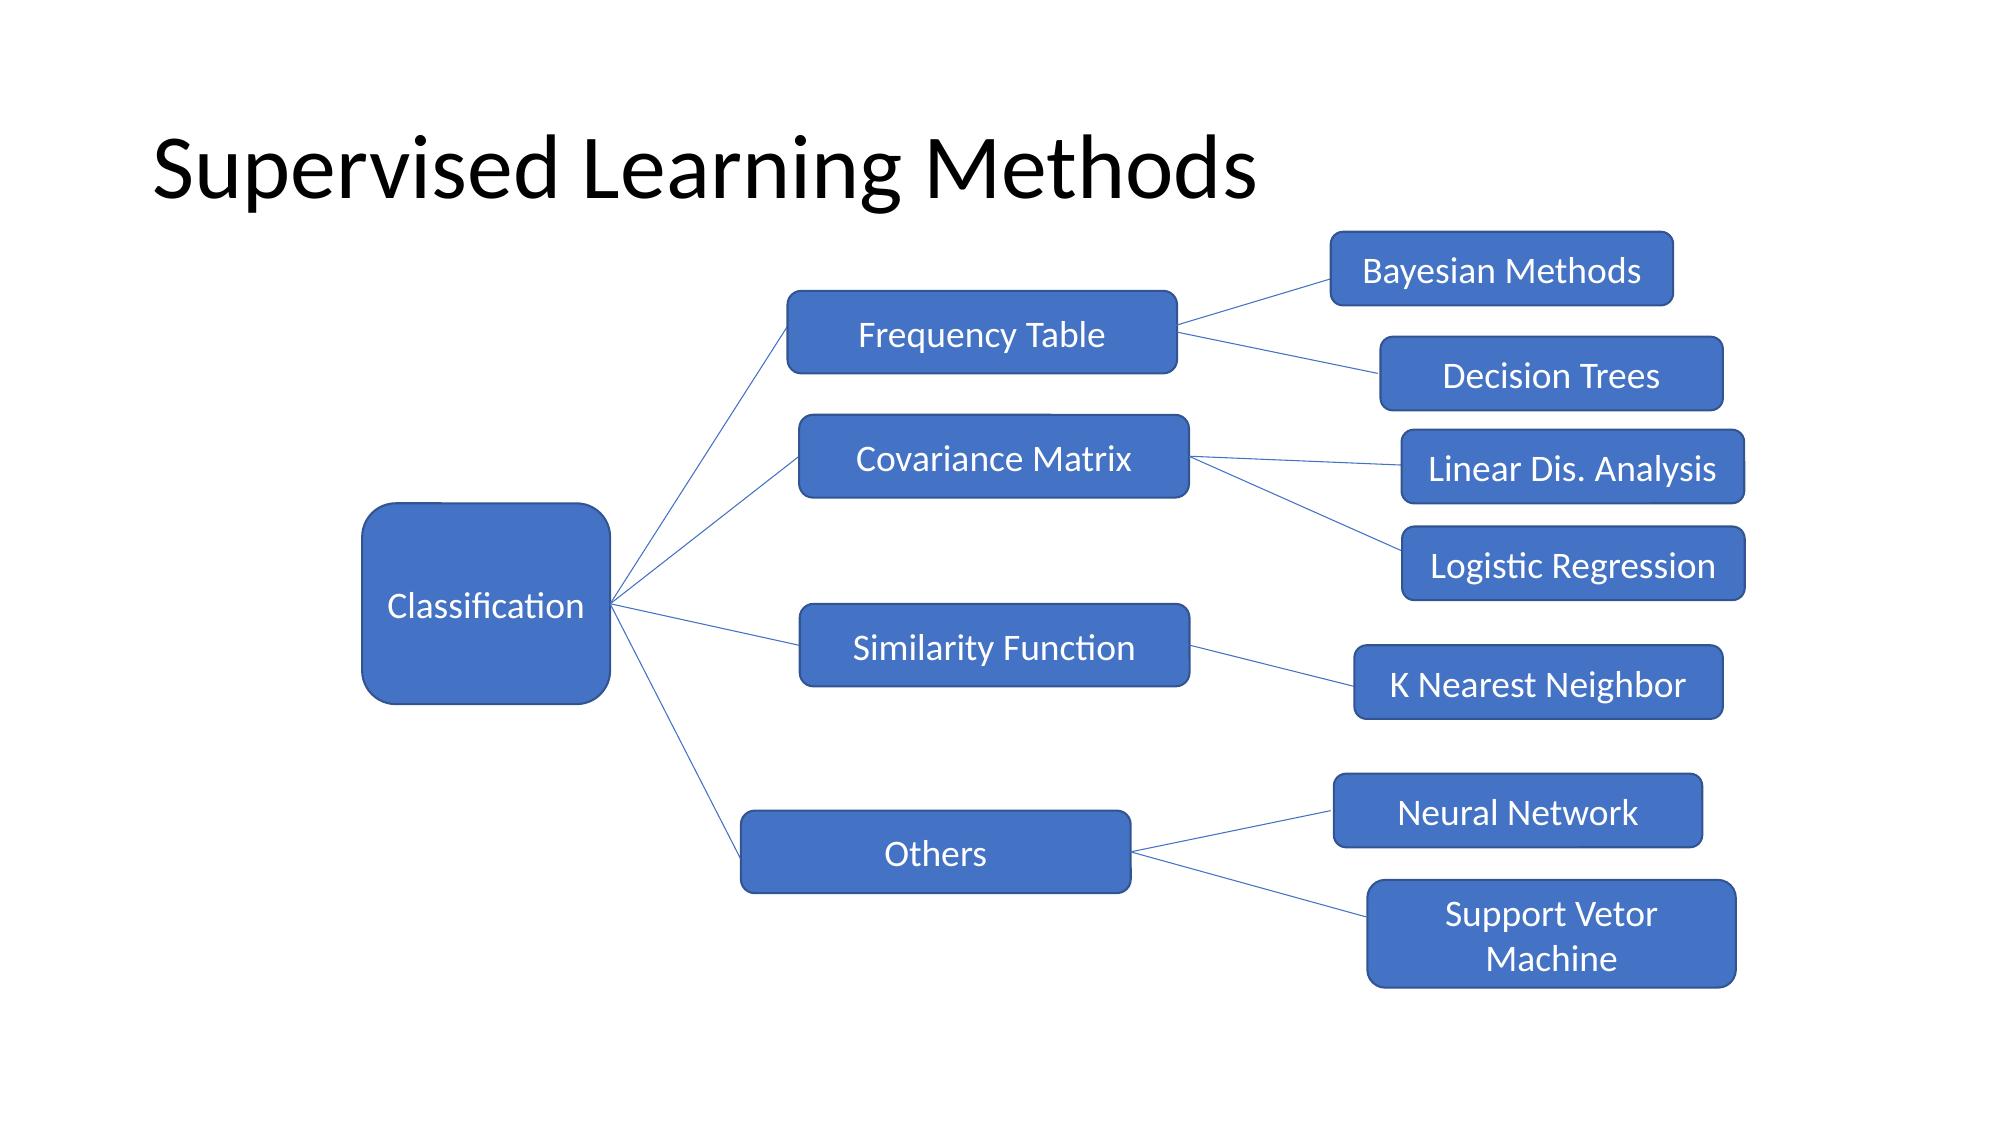

# Supervised Learning Methods
Bayesian Methods
Frequency Table

Decision Trees
Covariance Matrix
Linear Dis. Analysis
Classification
Logistic Regression
Similarity Function
K Nearest Neighbor
Neural Network
Others
Support Vetor Machine